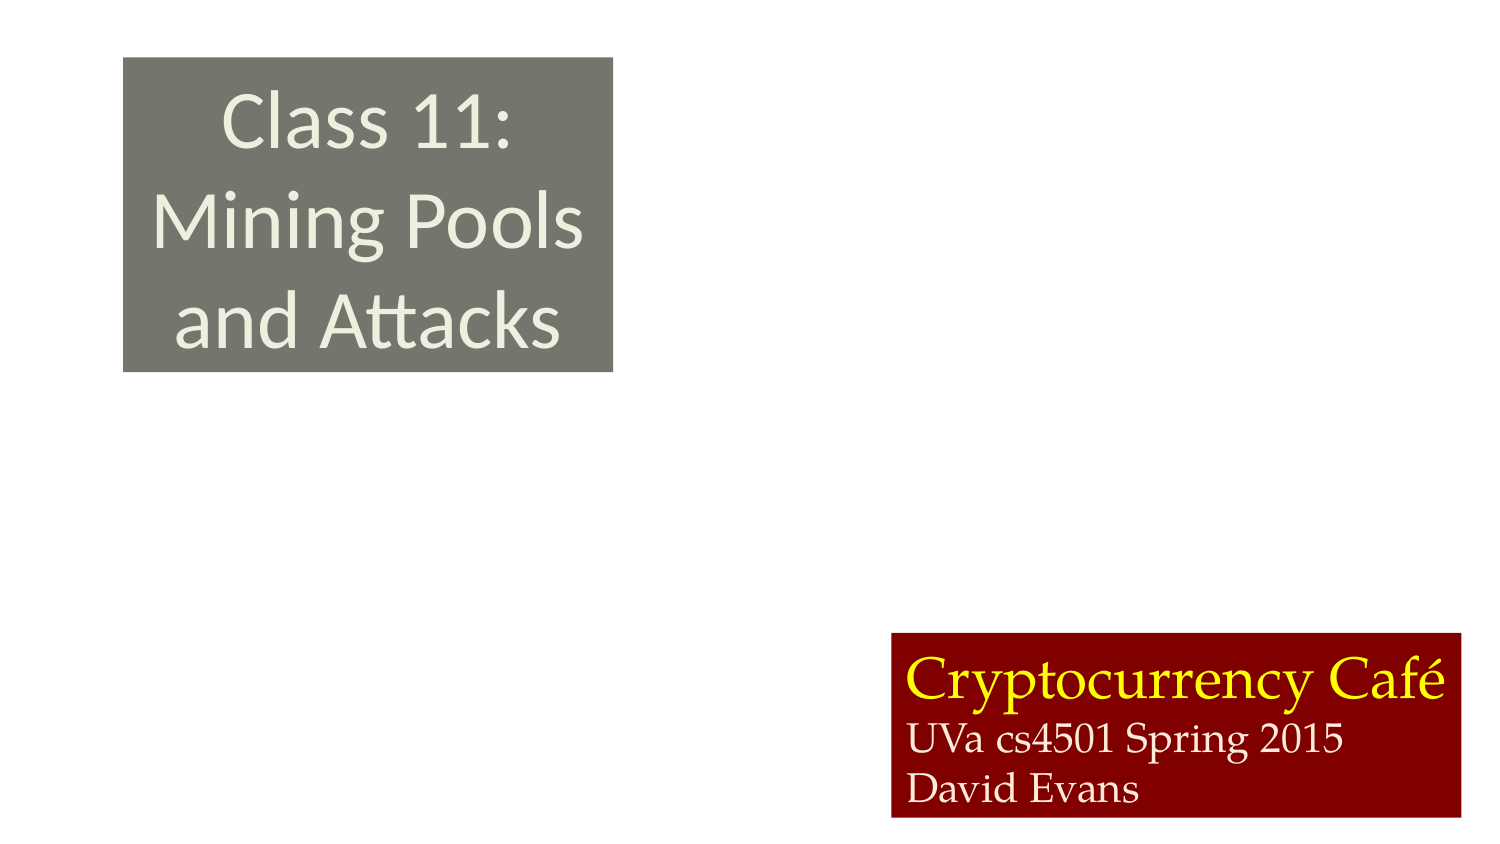

Class 11:
Mining Pools and Attacks
Cryptocurrency Café
UVa cs4501 Spring 2015
David Evans